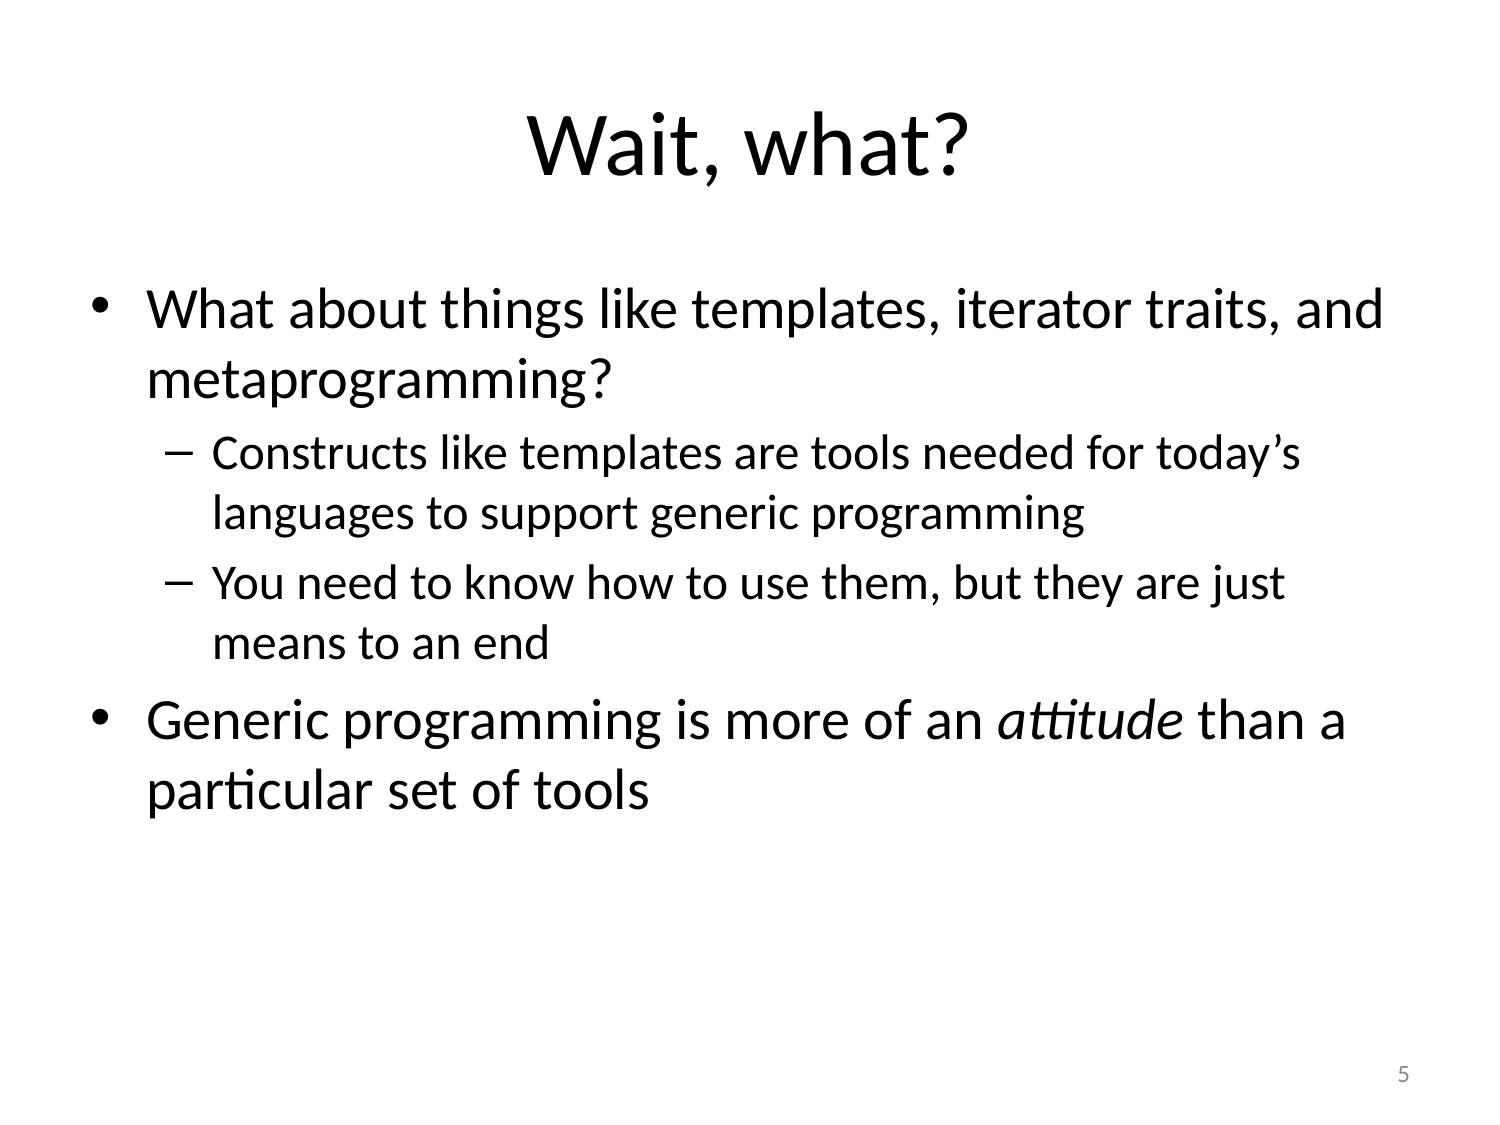

# Wait, what?
What about things like templates, iterator traits, and metaprogramming?
Constructs like templates are tools needed for today’s languages to support generic programming
You need to know how to use them, but they are just means to an end
Generic programming is more of an attitude than a particular set of tools
5